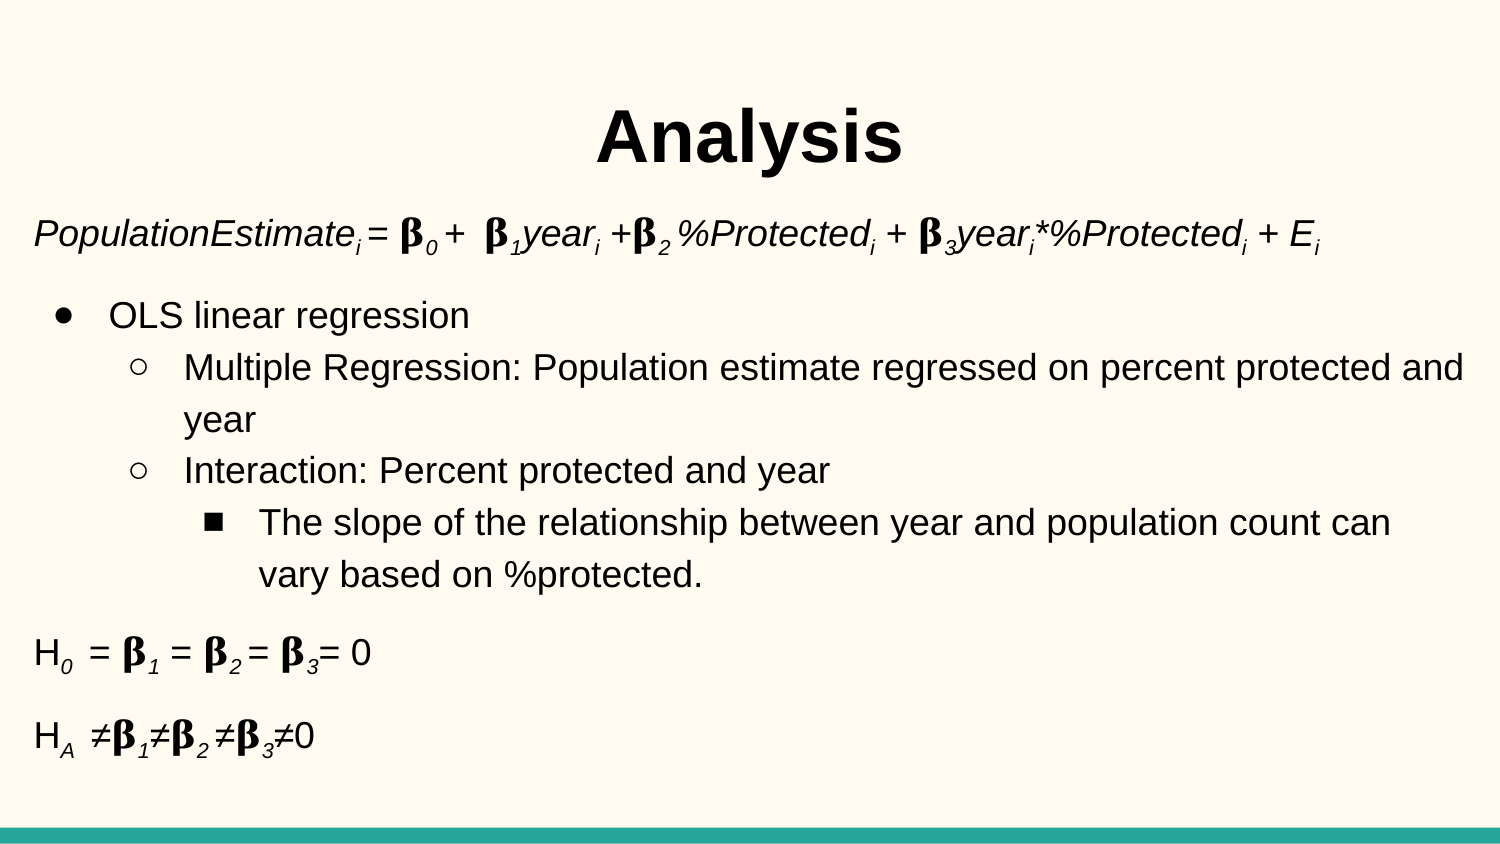

# Analysis
PopulationEstimatei = 𝛃0 +   𝛃1yeari +𝛃2 %Protectedi + 𝛃3yeari*%Protectedi + Ei
OLS linear regression
Multiple Regression: Population estimate regressed on percent protected and year
Interaction: Percent protected and year
The slope of the relationship between year and population count can vary based on %protected.
H0  = 𝛃1 = 𝛃2 = 𝛃3= 0
HA  ≠𝛃1≠𝛃2 ≠𝛃3≠0